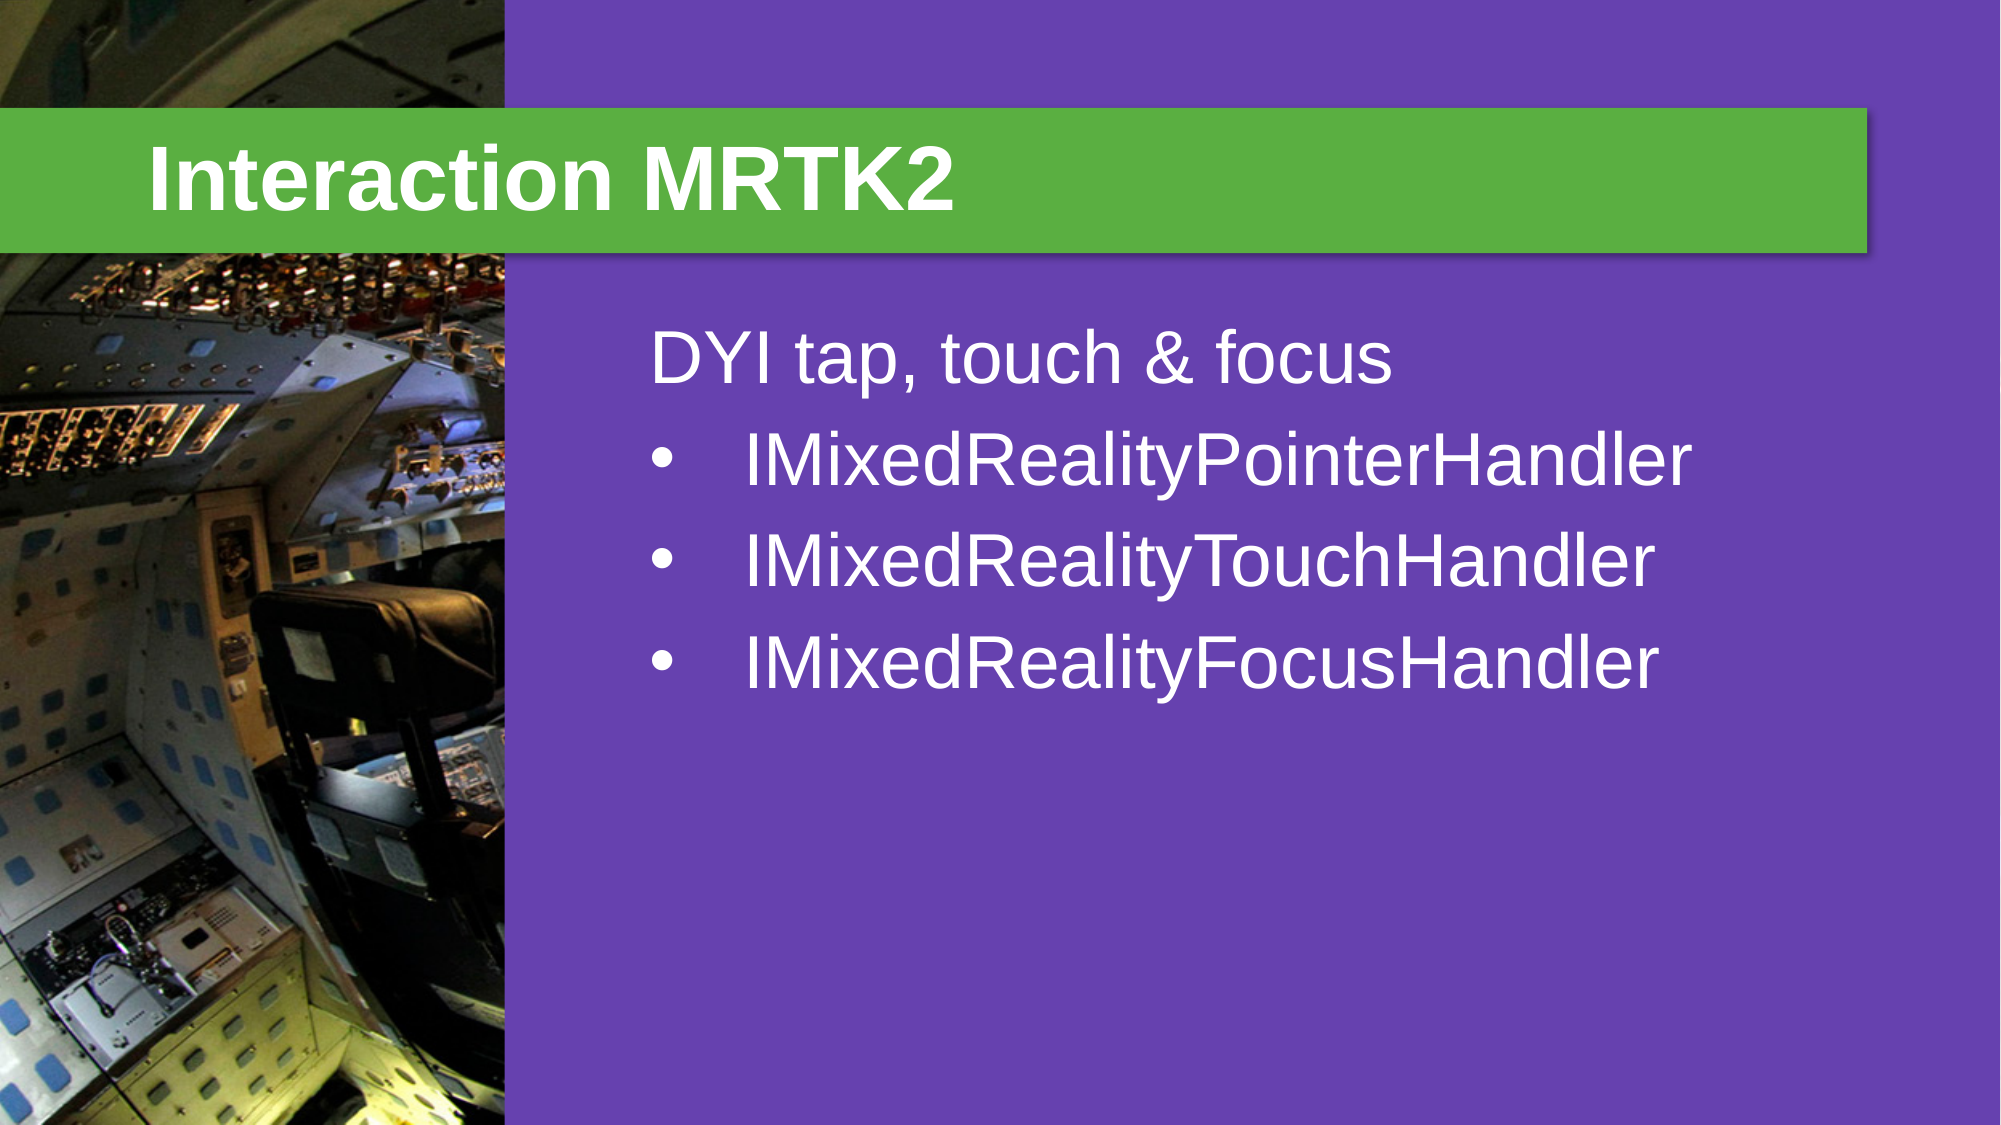

# Interaction MRTK2
DYI tap, touch & focus
IMixedRealityPointerHandler
IMixedRealityTouchHandler
IMixedRealityFocusHandler